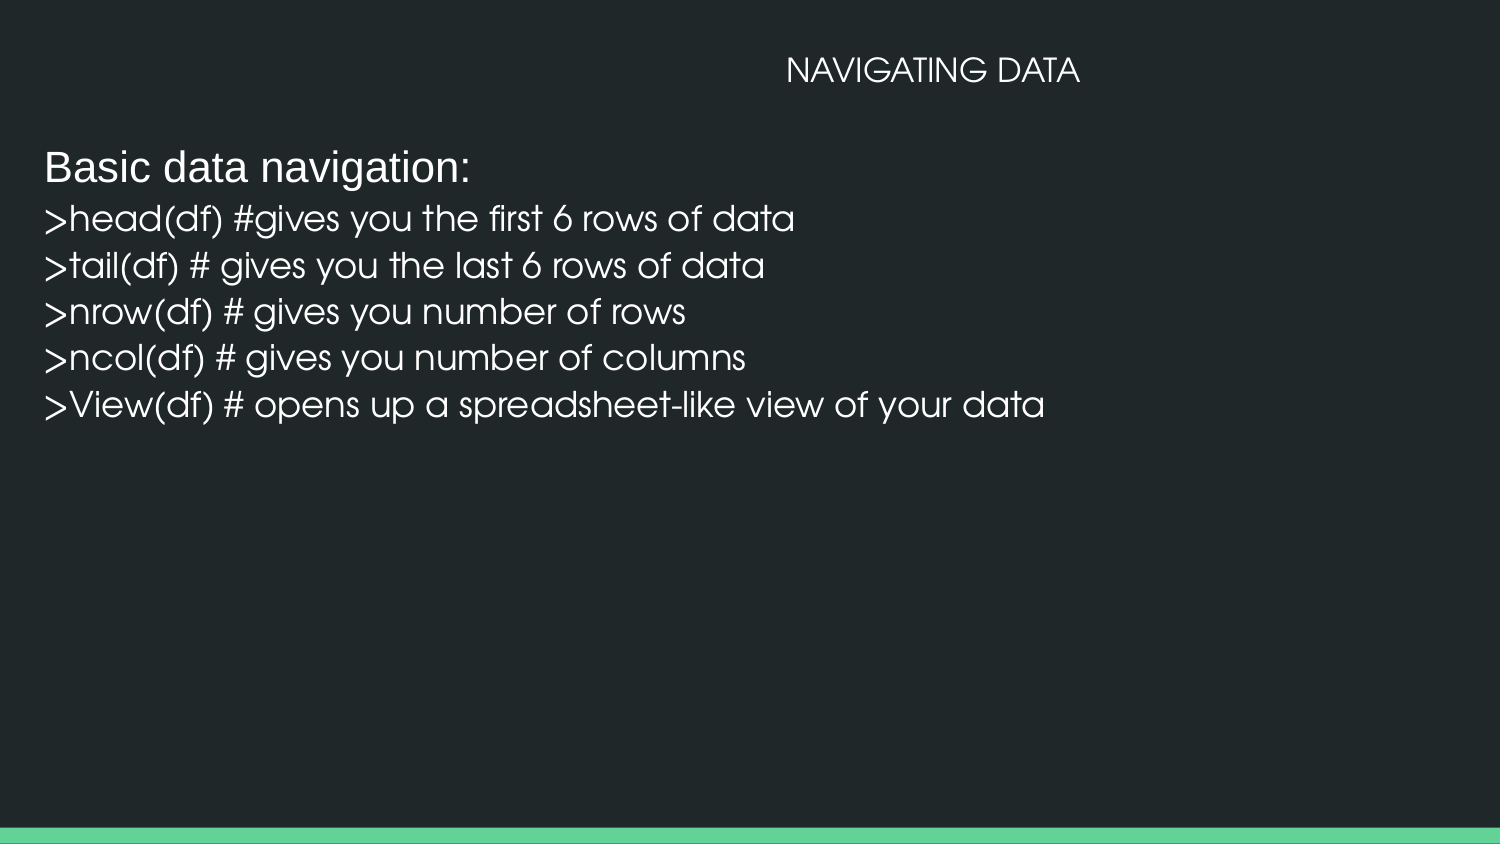

# NAVIGATING DATA
Basic data navigation:
>head(df) #gives you the first 6 rows of data
>tail(df) # gives you the last 6 rows of data
>nrow(df) # gives you number of rows
>ncol(df) # gives you number of columns
>View(df) # opens up a spreadsheet-like view of your data